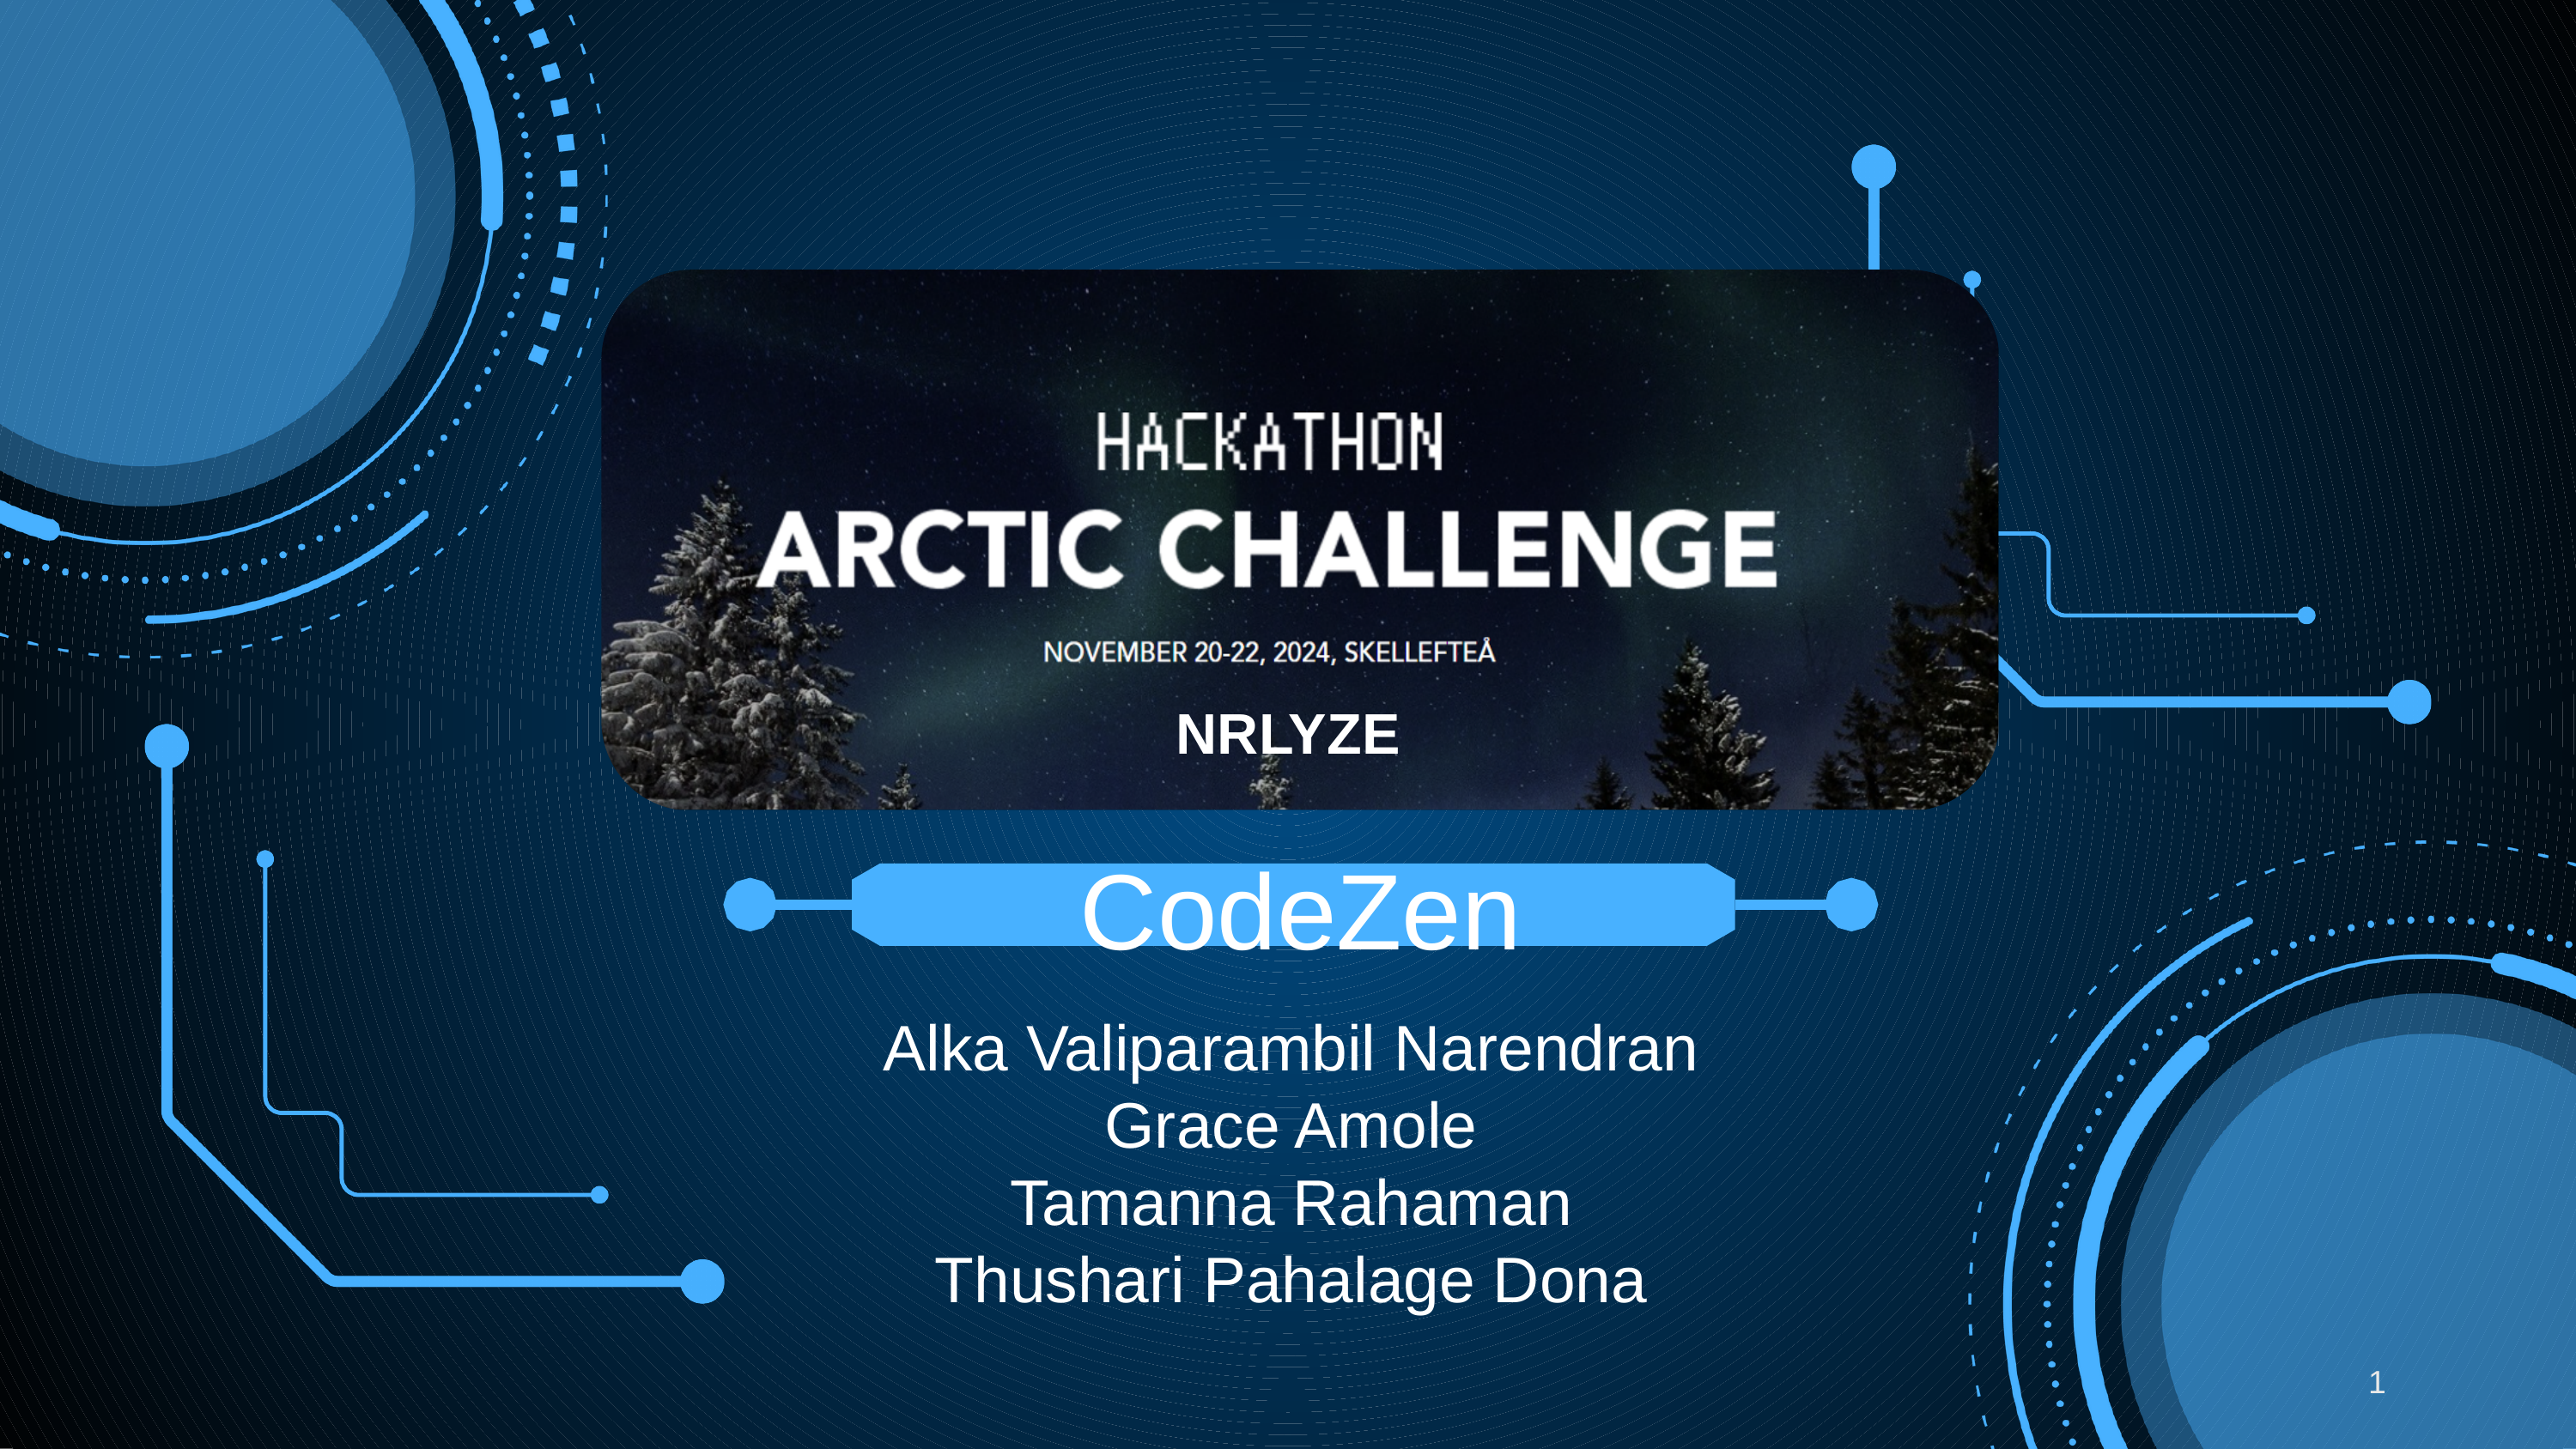

NRLYZE

CodeZen

Alka Valiparambil Narendran
Grace Amole
Tamanna Rahaman
Thushari Pahalage Dona
1